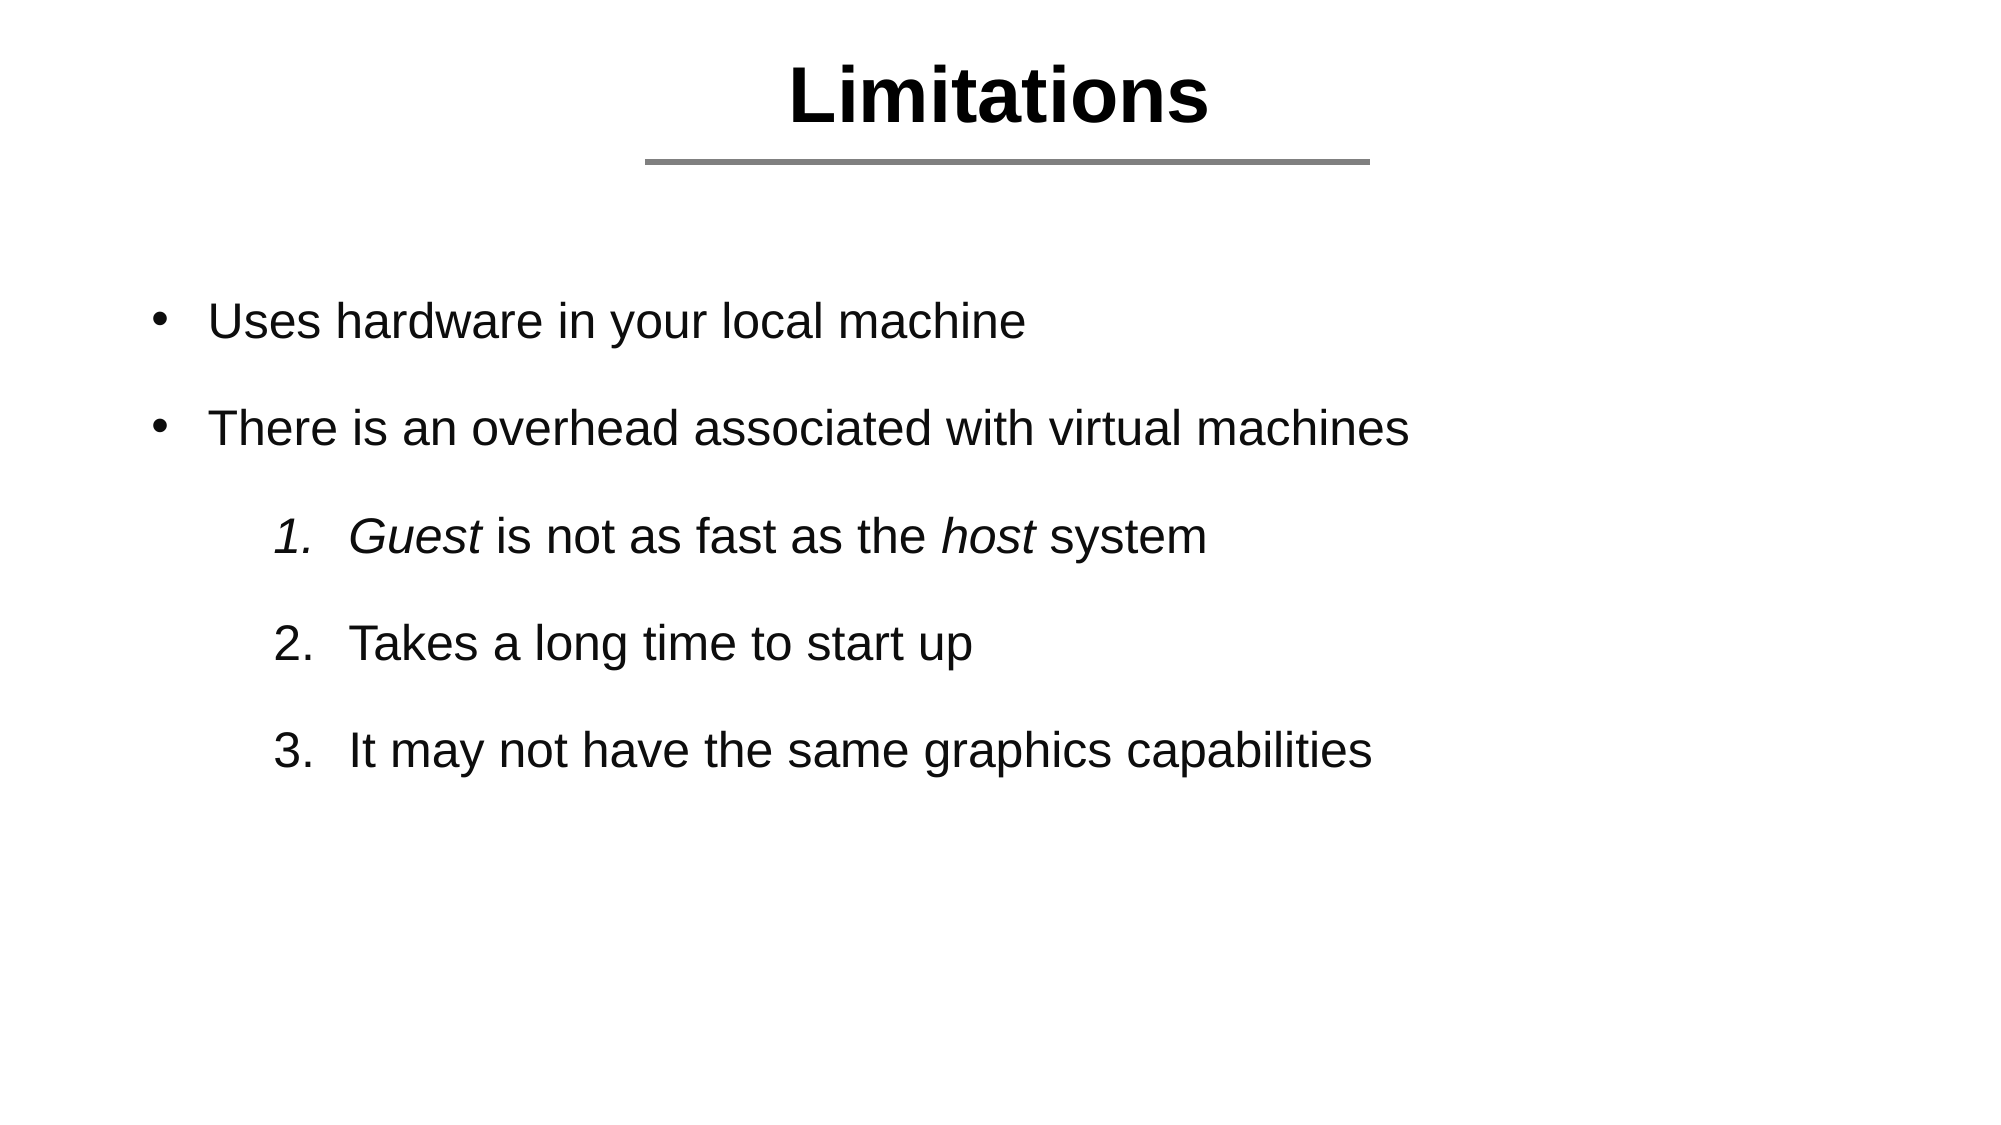

# Limitations

Uses hardware in your local machine
There is an overhead associated with virtual machines
Guest is not as fast as the host system
Takes a long time to start up
It may not have the same graphics capabilities